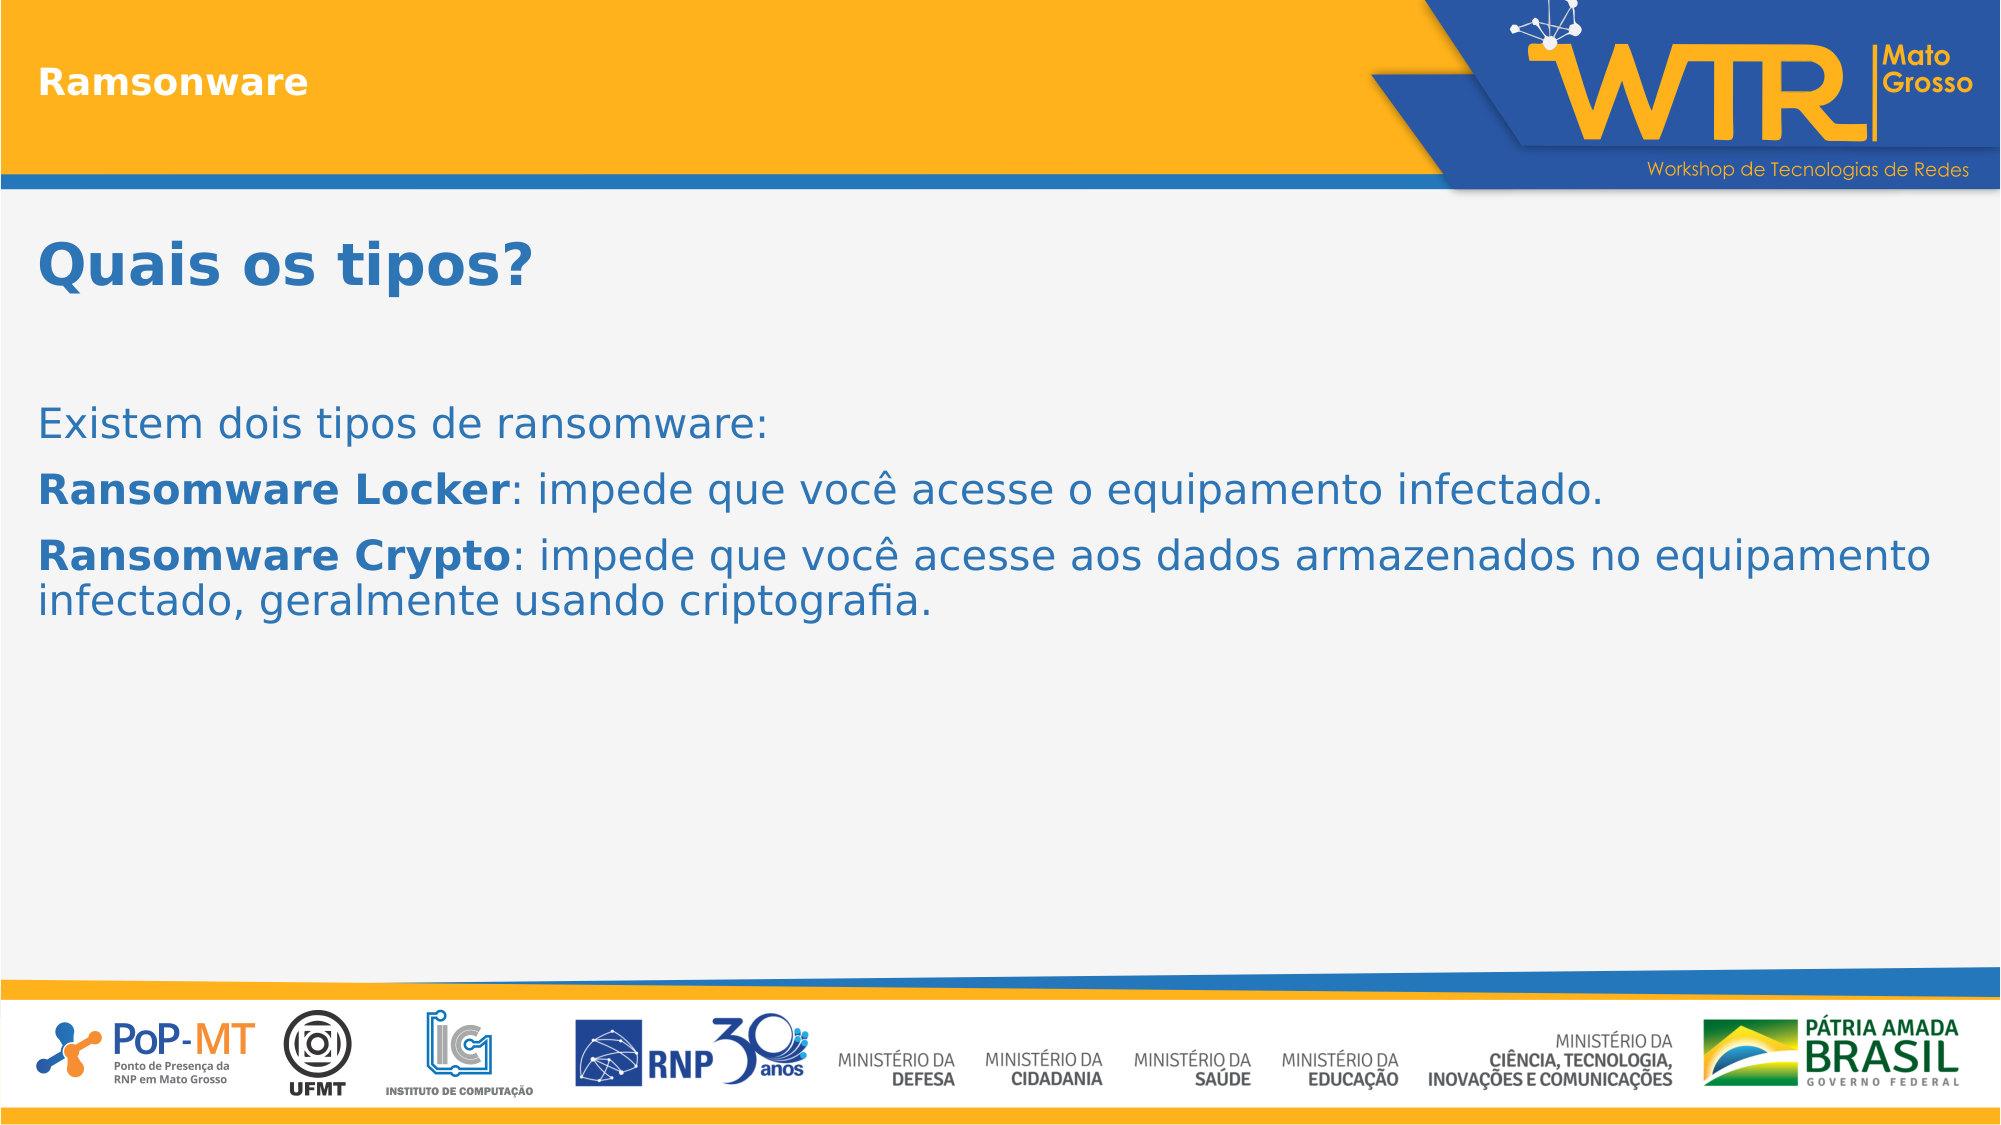

Ramsonware
Quais os tipos?

Existem dois tipos de ransomware:
Ransomware Locker: impede que você acesse o equipamento infectado.
Ransomware Crypto: impede que você acesse aos dados armazenados no equipamento infectado, geralmente usando criptografia.